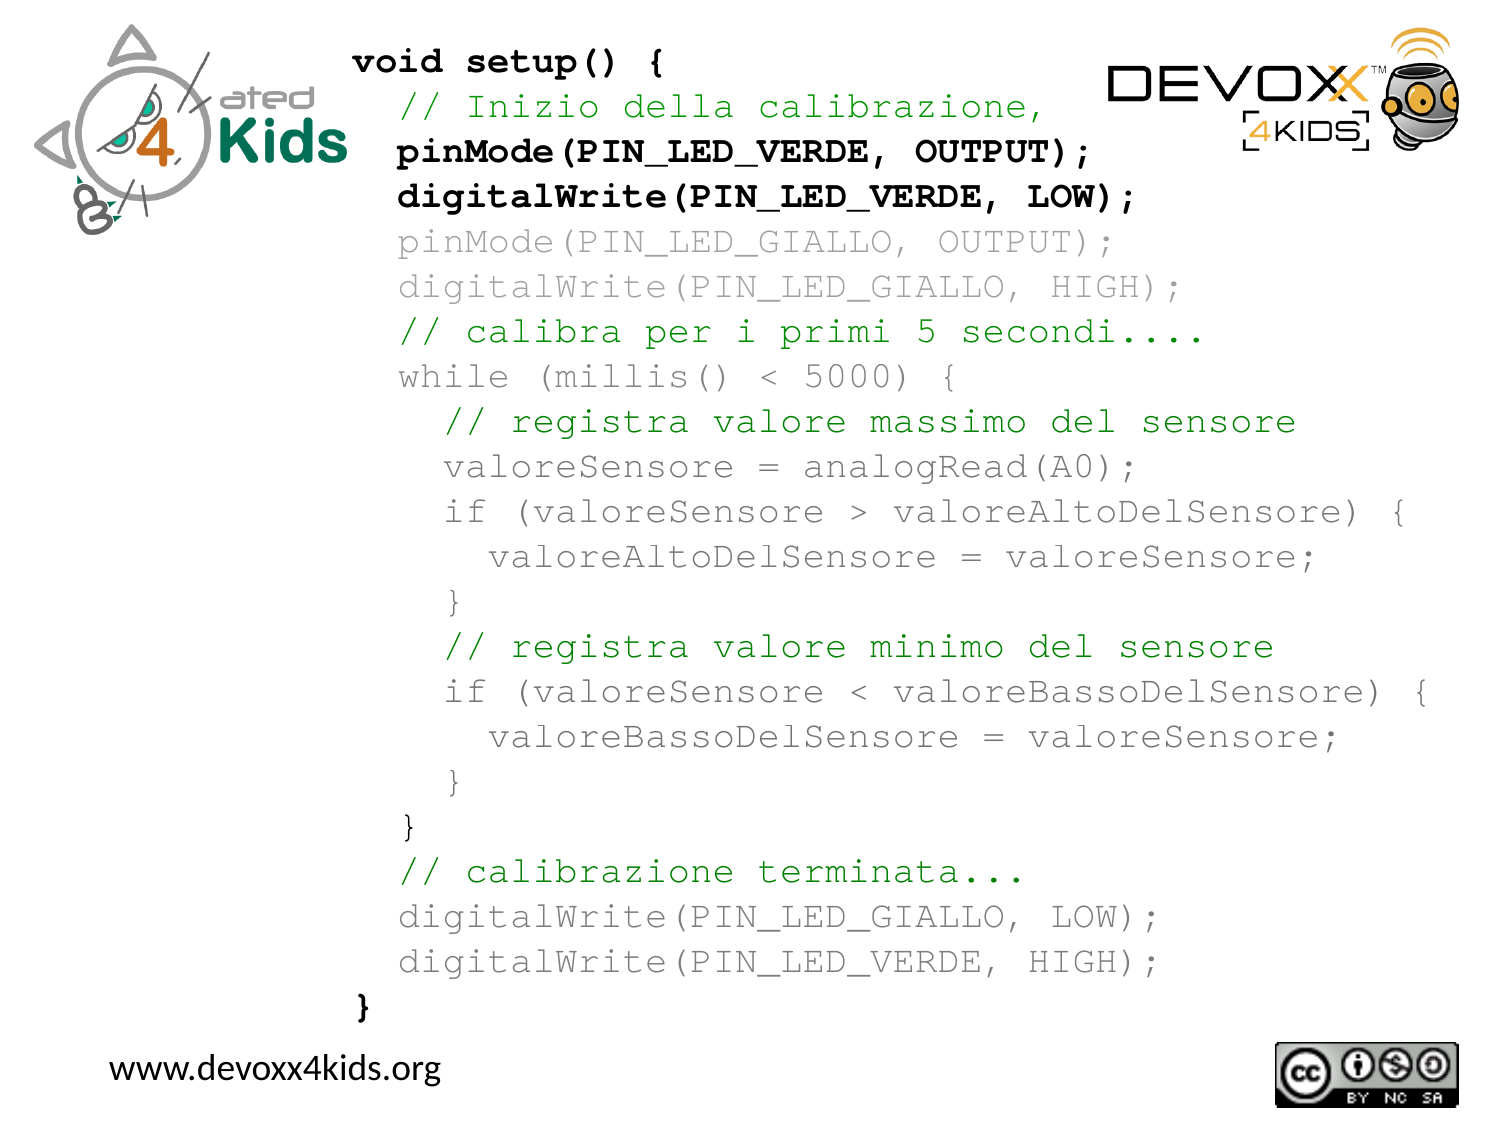

void setup() {
  // Inizio della calibrazione,
  pinMode(PIN_LED_VERDE, OUTPUT);
  digitalWrite(PIN_LED_VERDE, LOW);
  pinMode(PIN_LED_GIALLO, OUTPUT);
  digitalWrite(PIN_LED_GIALLO, HIGH);
  // calibra per i primi 5 secondi....
  while (millis() < 5000) {
    // registra valore massimo del sensore
    valoreSensore = analogRead(A0);
    if (valoreSensore > valoreAltoDelSensore) {
      valoreAltoDelSensore = valoreSensore;
    }
    // registra valore minimo del sensore
    if (valoreSensore < valoreBassoDelSensore) {
      valoreBassoDelSensore = valoreSensore;
    }
  }
  // calibrazione terminata...
  digitalWrite(PIN_LED_GIALLO, LOW);
  digitalWrite(PIN_LED_VERDE, HIGH);
}
22